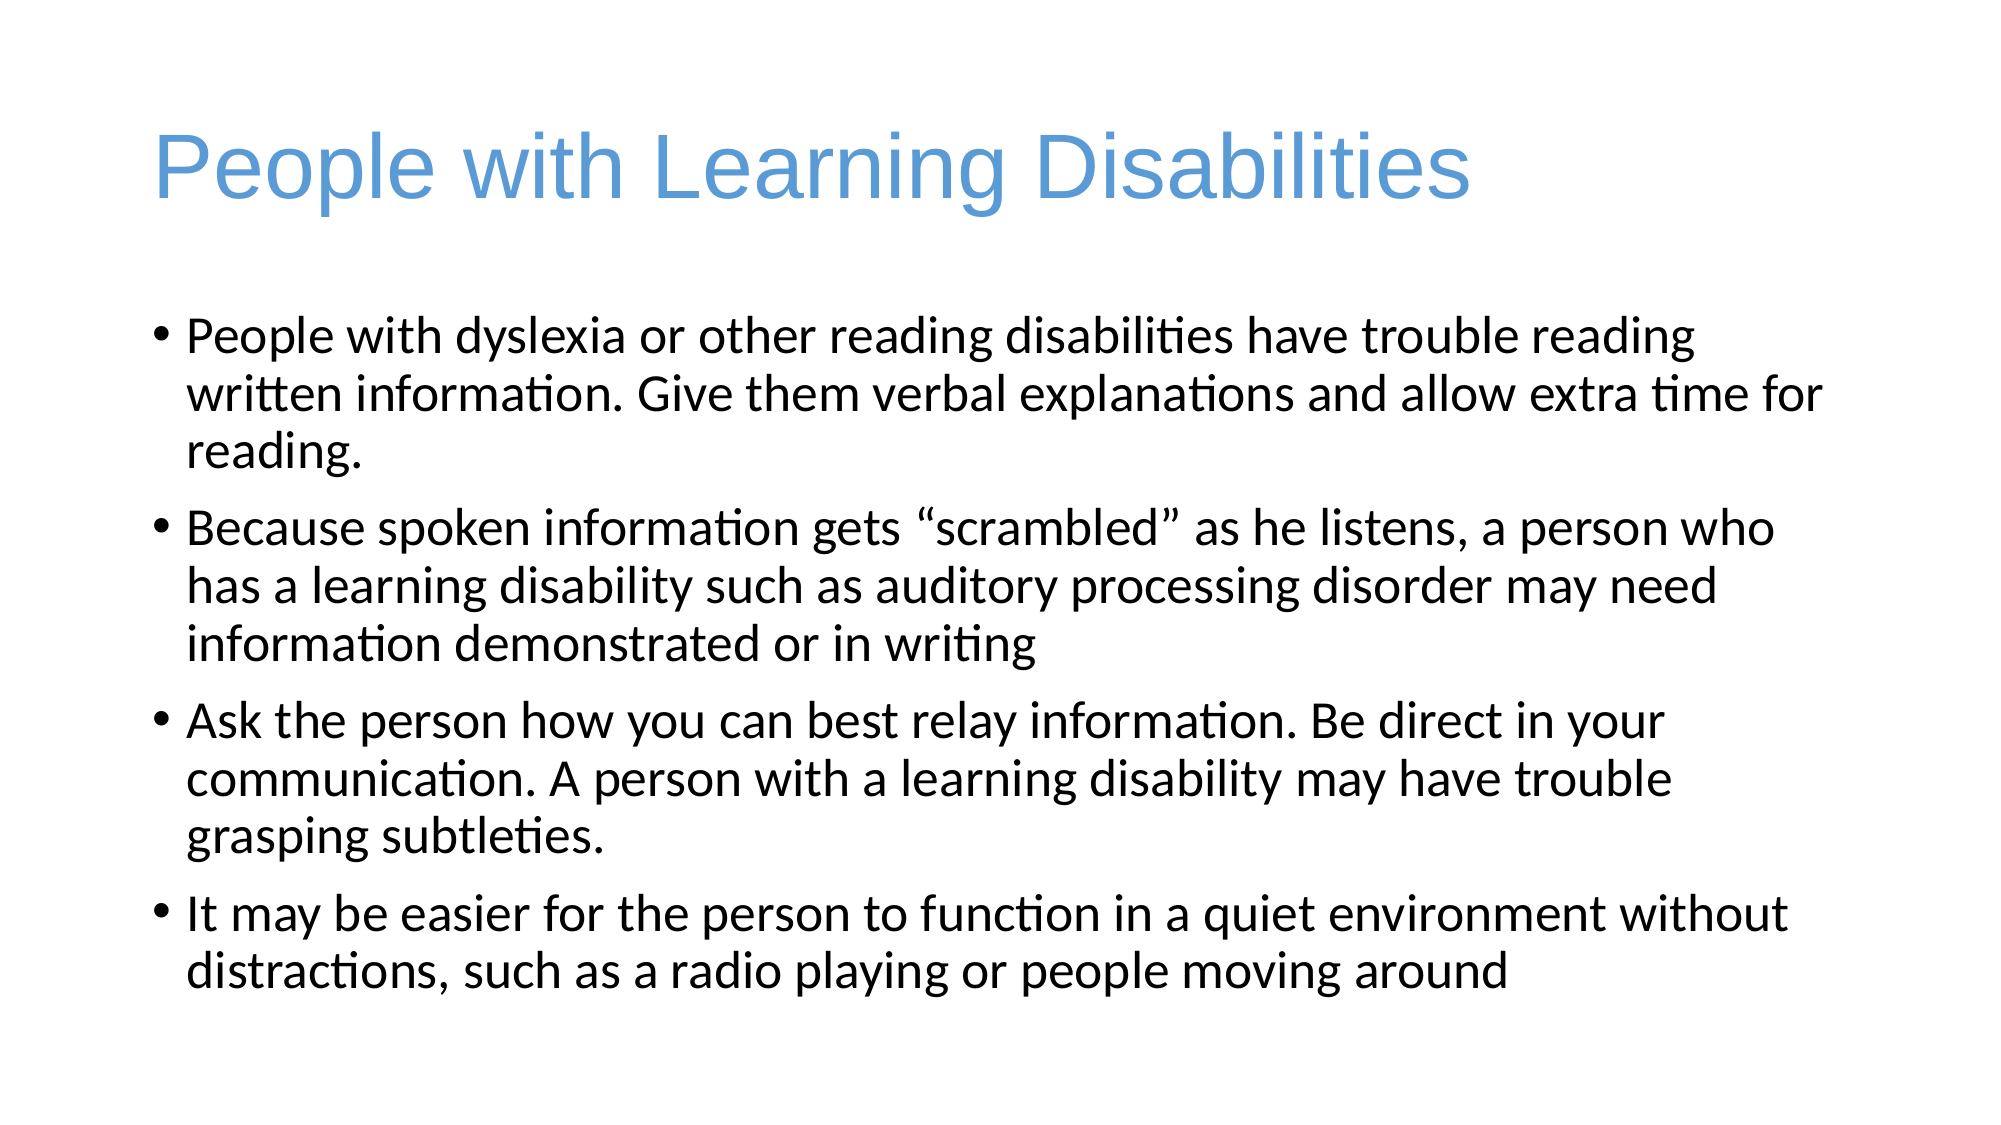

# People with Learning Disabilities
People with dyslexia or other reading disabilities have trouble reading written information. Give them verbal explanations and allow extra time for reading.
Because spoken information gets “scrambled” as he listens, a person who has a learning disability such as auditory processing disorder may need information demonstrated or in writing
Ask the person how you can best relay information. Be direct in your communication. A person with a learning disability may have trouble grasping subtleties.
It may be easier for the person to function in a quiet environment without distractions, such as a radio playing or people moving around